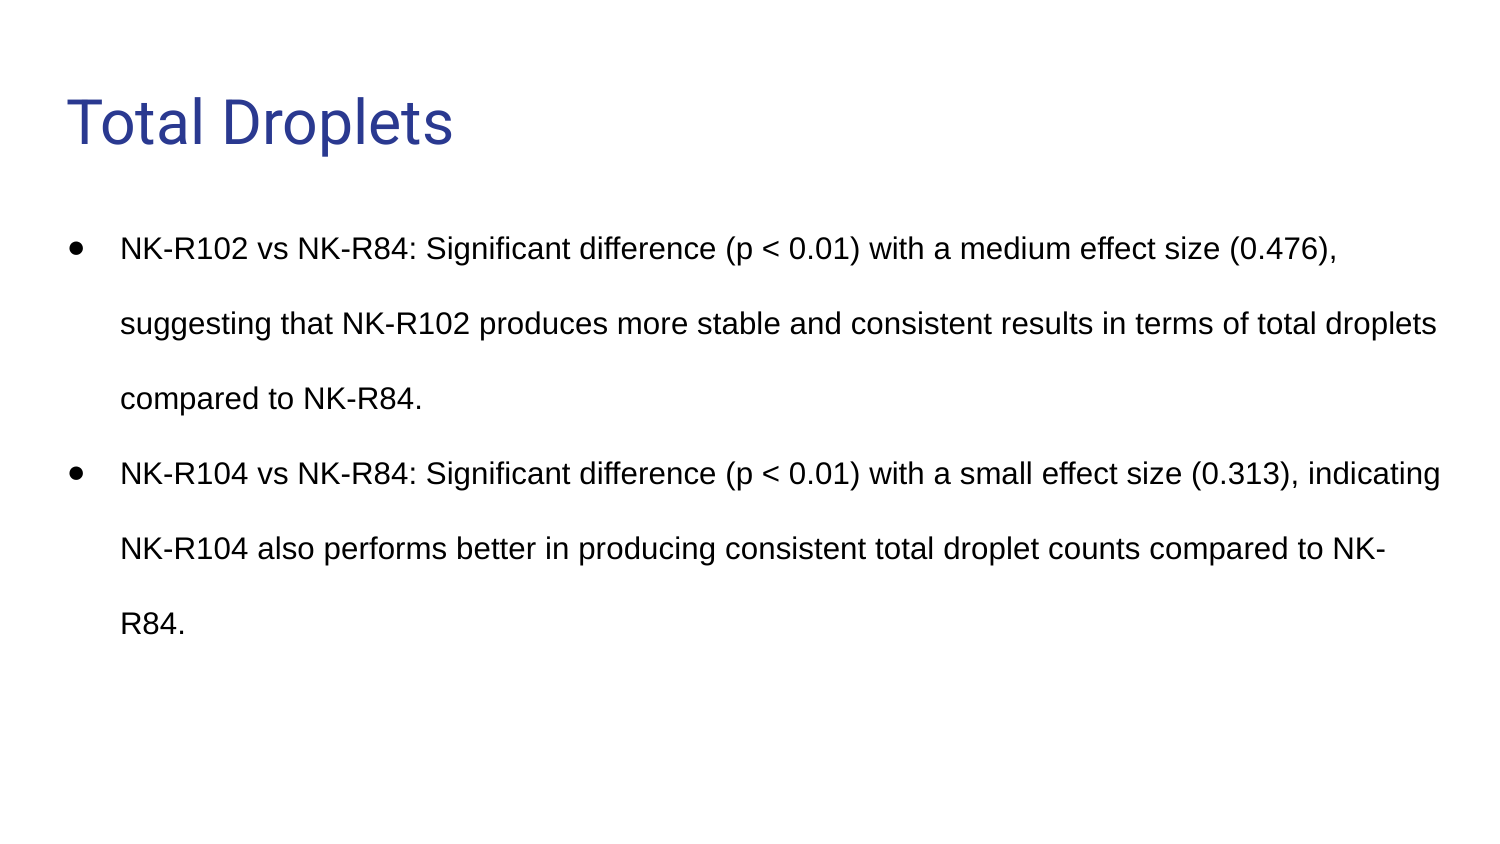

# Total Droplets

NK-R102 vs NK-R84: Significant difference (p < 0.01) with a medium effect size (0.476), suggesting that NK-R102 produces more stable and consistent results in terms of total droplets compared to NK-R84.
NK-R104 vs NK-R84: Significant difference (p < 0.01) with a small effect size (0.313), indicating NK-R104 also performs better in producing consistent total droplet counts compared to NK-R84.